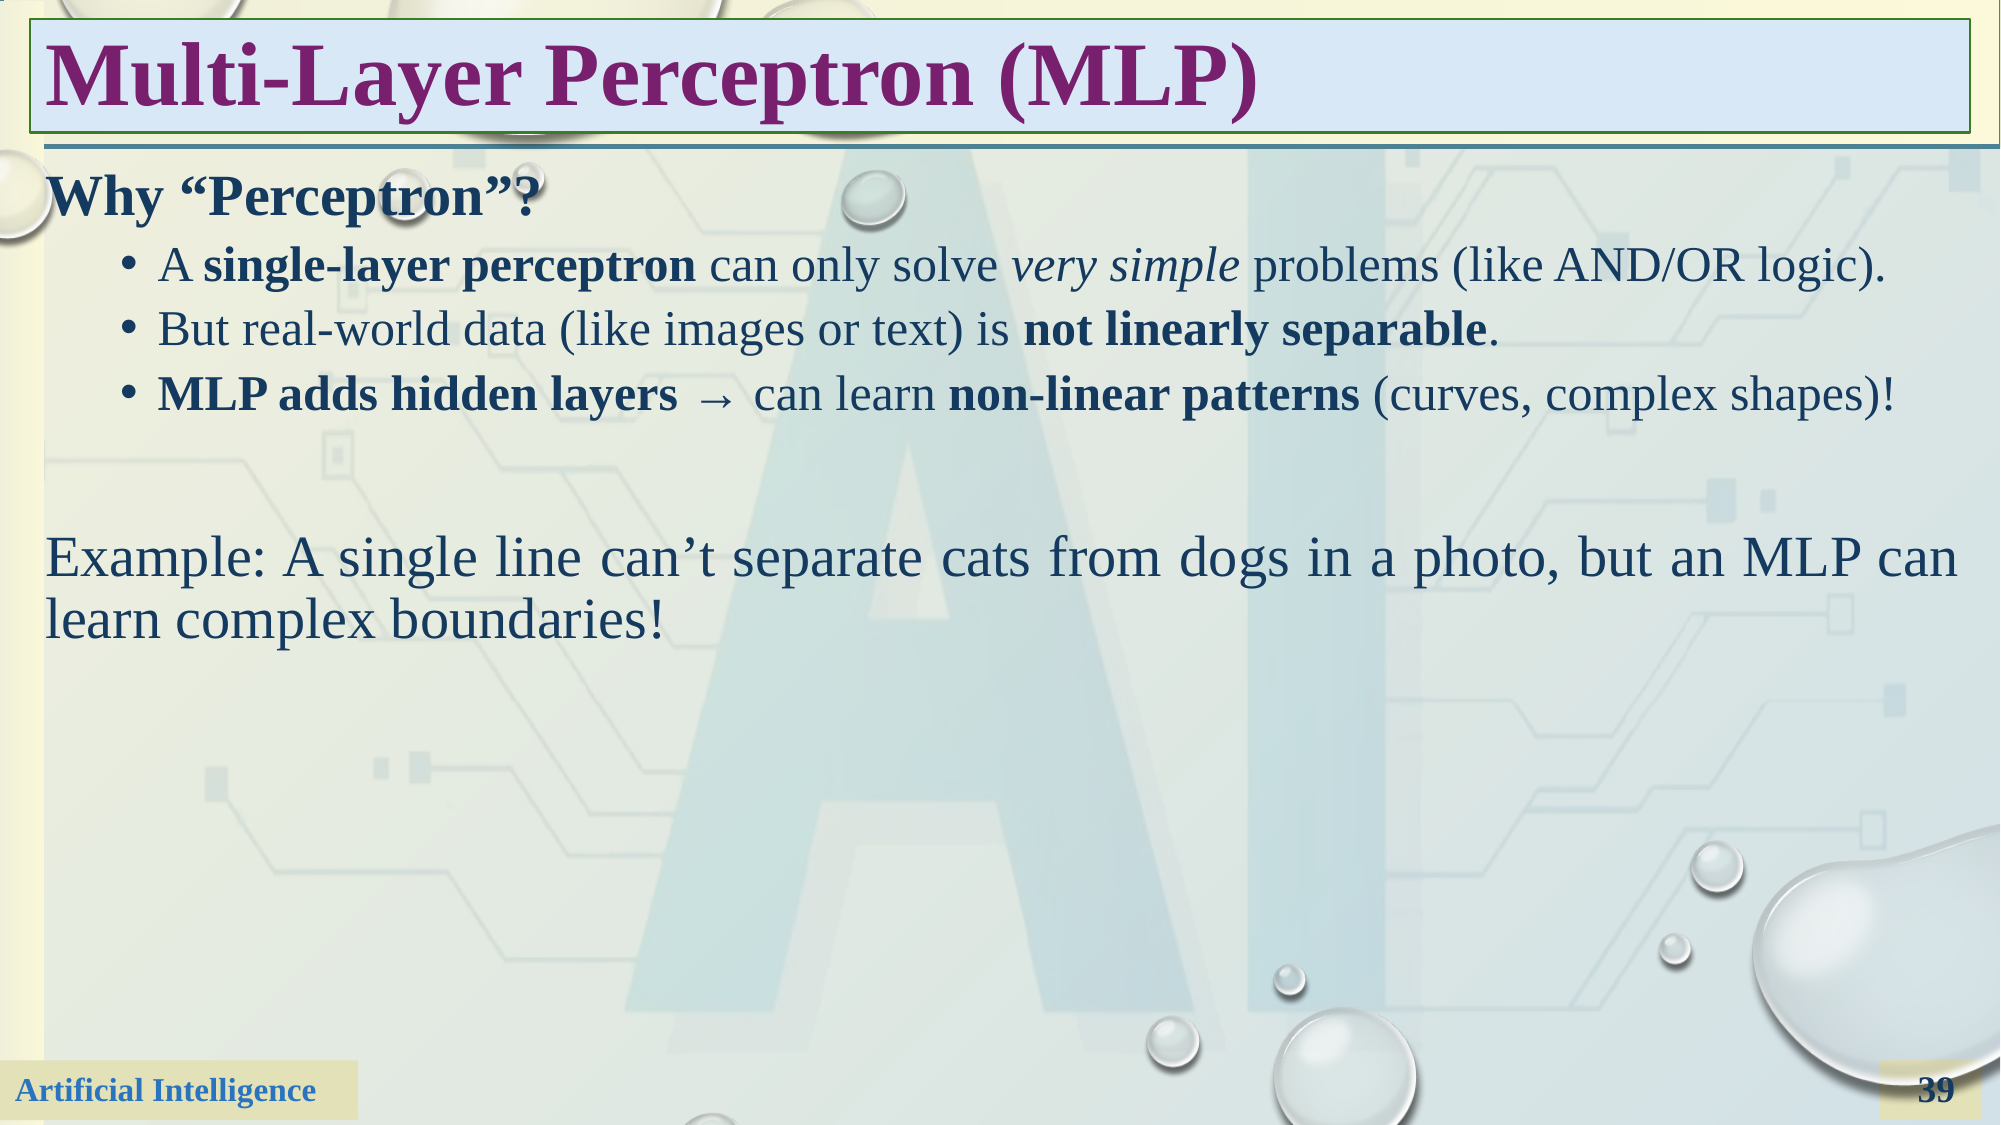

# Multi-Layer Perceptron (MLP)
Why “Perceptron”?
A single-layer perceptron can only solve very simple problems (like AND/OR logic).
But real-world data (like images or text) is not linearly separable.
MLP adds hidden layers → can learn non-linear patterns (curves, complex shapes)!

Example: A single line can’t separate cats from dogs in a photo, but an MLP can learn complex boundaries!

39